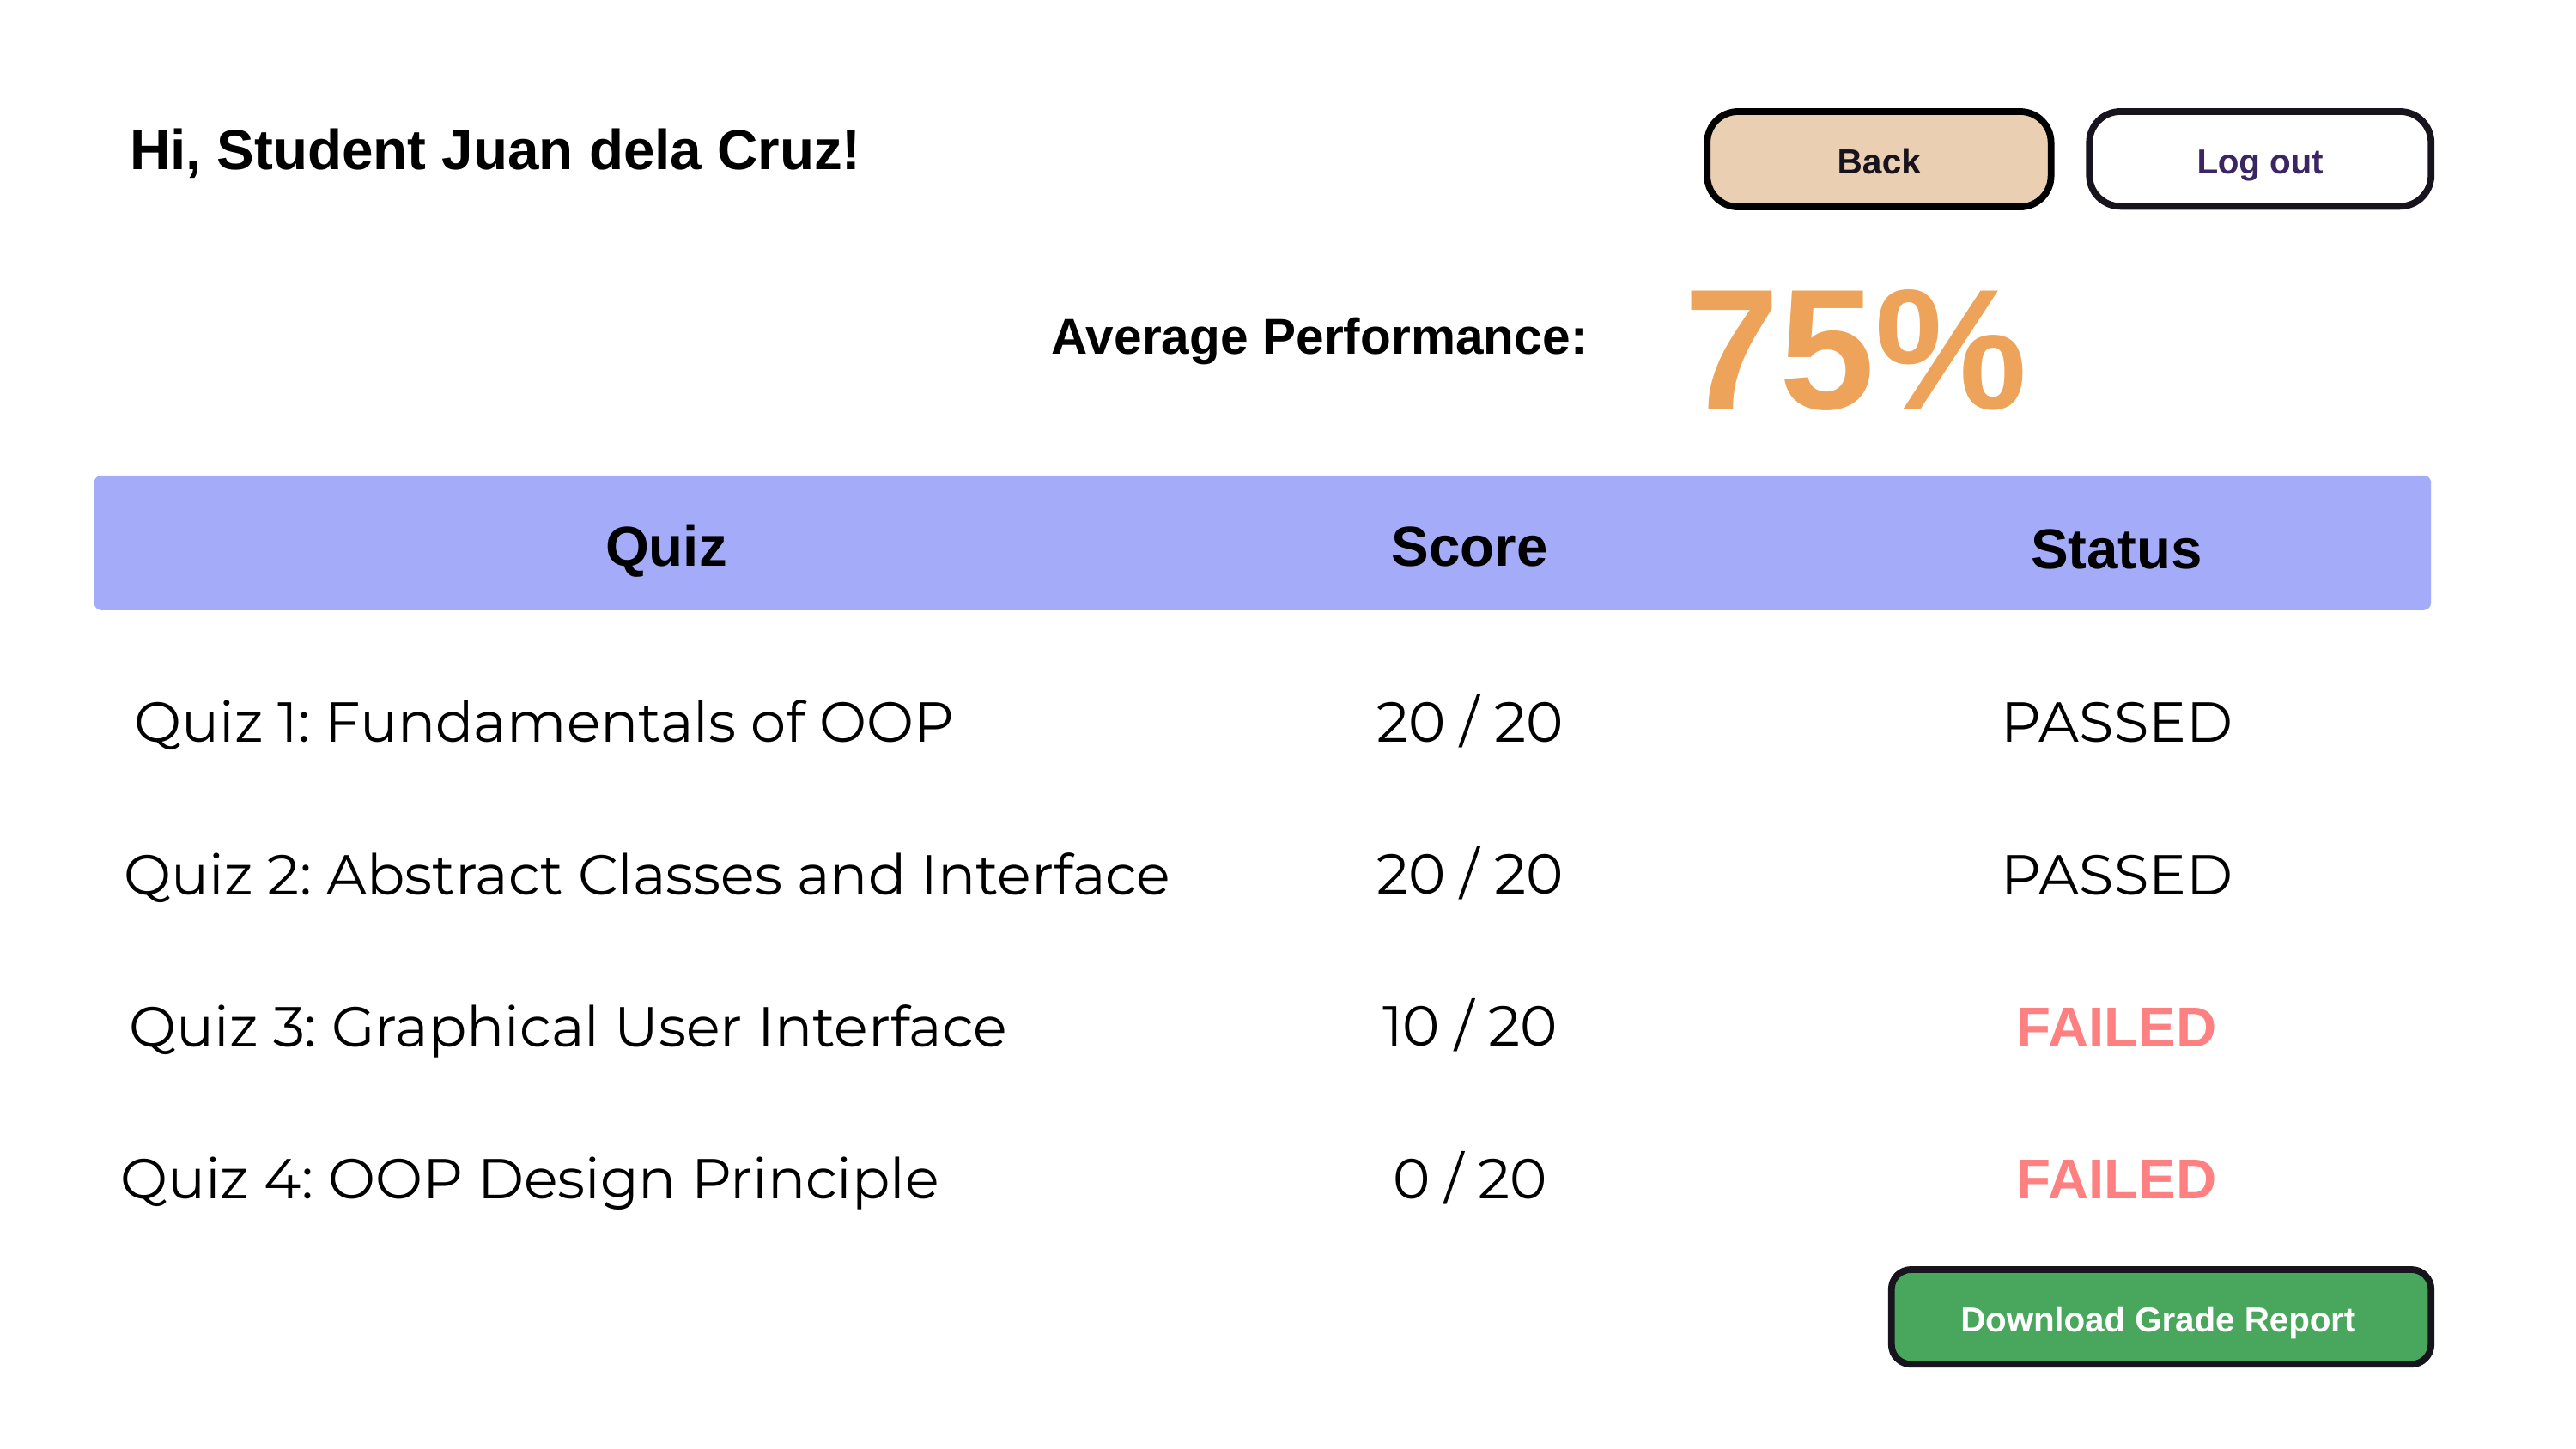

Hi, Student Juan dela Cruz!

Log out
Back
75%
Average Performance:

Quiz
Score
Status
20 / 20
Quiz 1: Fundamentals of OOP
PASSED
20 / 20
Quiz 2: Abstract Classes and Interface
PASSED
10 / 20
Quiz 3: Graphical User Interface
FAILED
Quiz 4: OOP Design Principle
0 / 20
FAILED

Download Grade Report